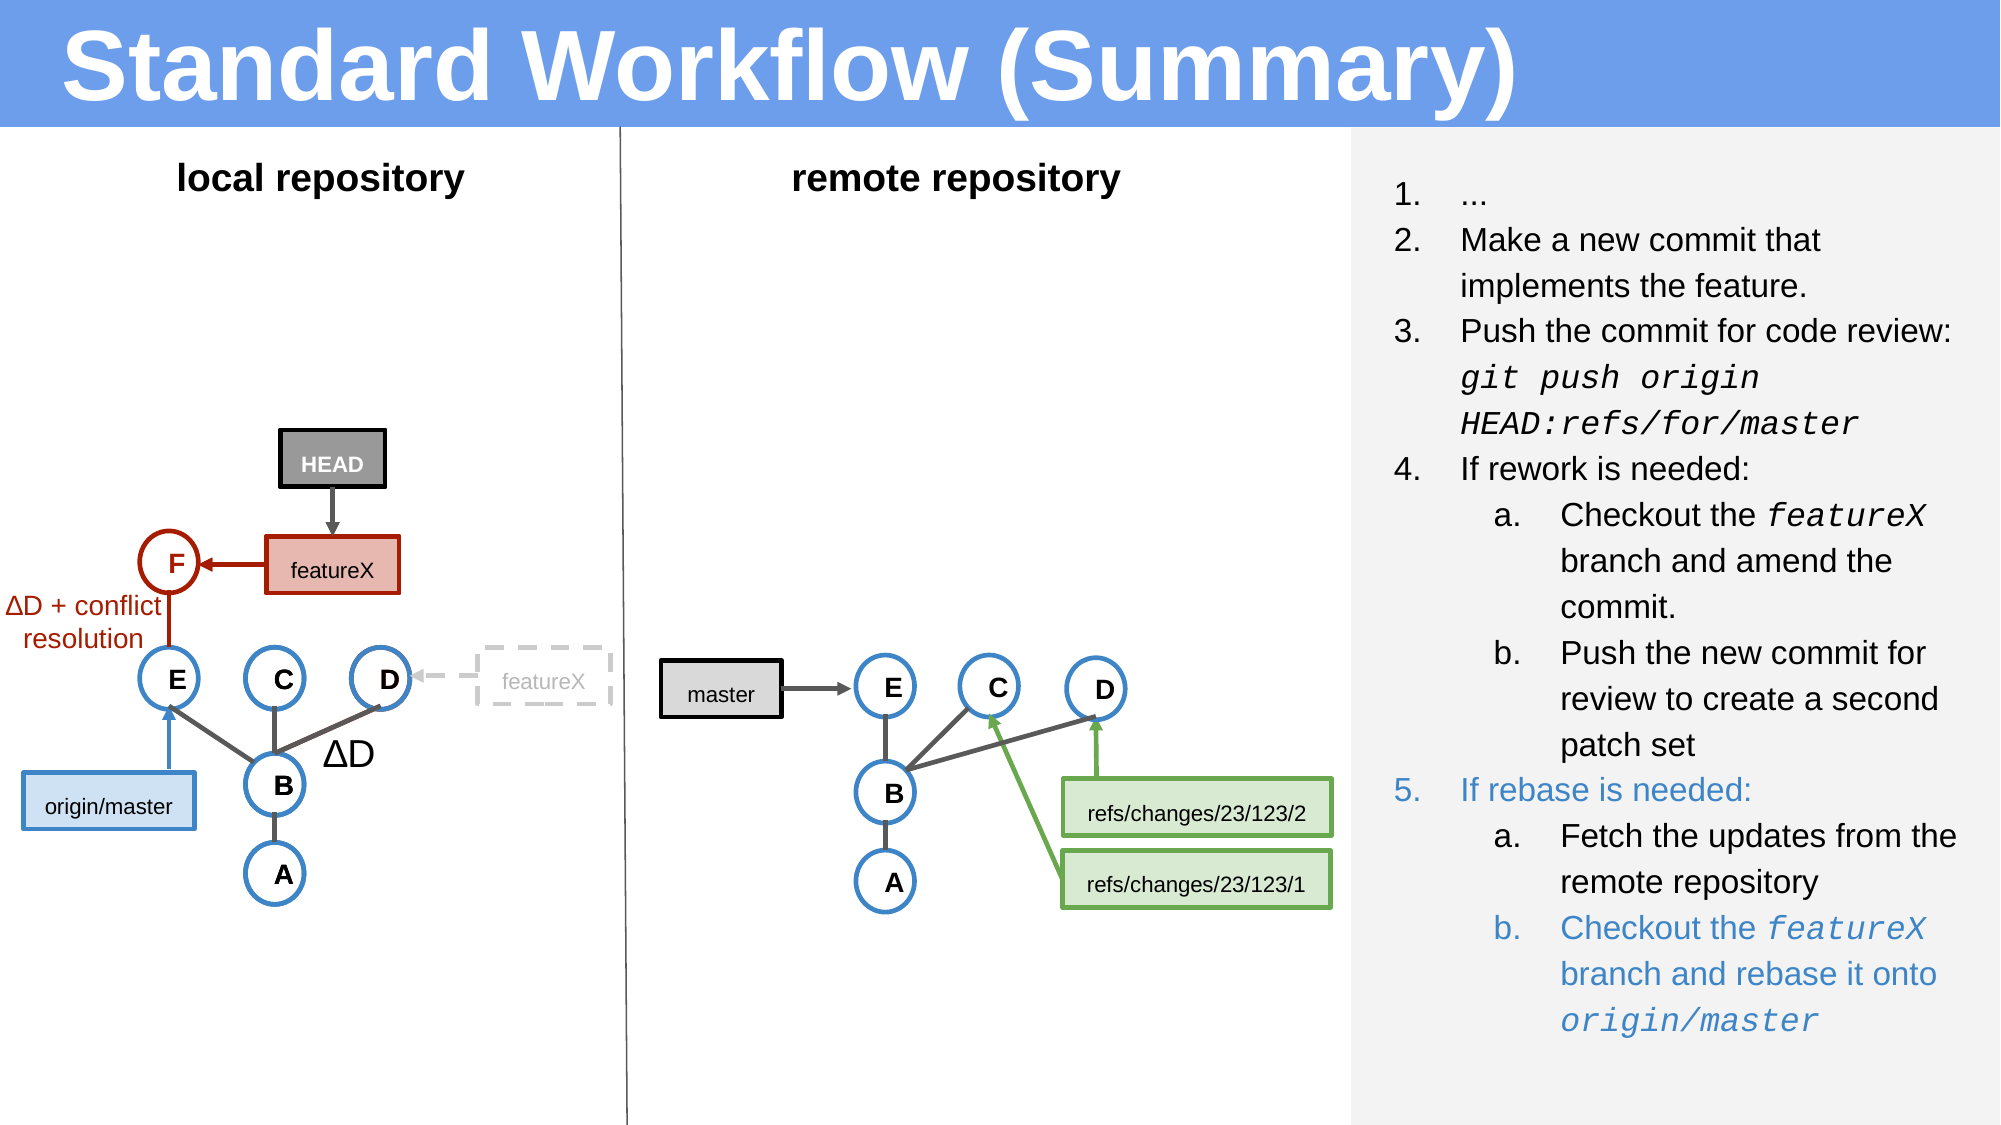

# Standard Workflow (Summary)

local repository
remote repository
...
Make a new commit that implements the feature.
Push the commit for code review:
git push origin HEAD:refs/for/master
If rework is needed:
Checkout the featureX branch and amend the commit.
Push the new commit for review to create a second patch set
If rebase is needed:
Fetch the updates from the remote repository
Checkout the featureX branch and rebase it onto origin/master
HEAD
HEAD
F
featureX
featureX
∆D + conflict resolution
E
C
C
D
D
featureX
C
E
D
master
∆D
B
B
B
origin/master
refs/changes/23/123/2
A
A
A
refs/changes/23/123/1